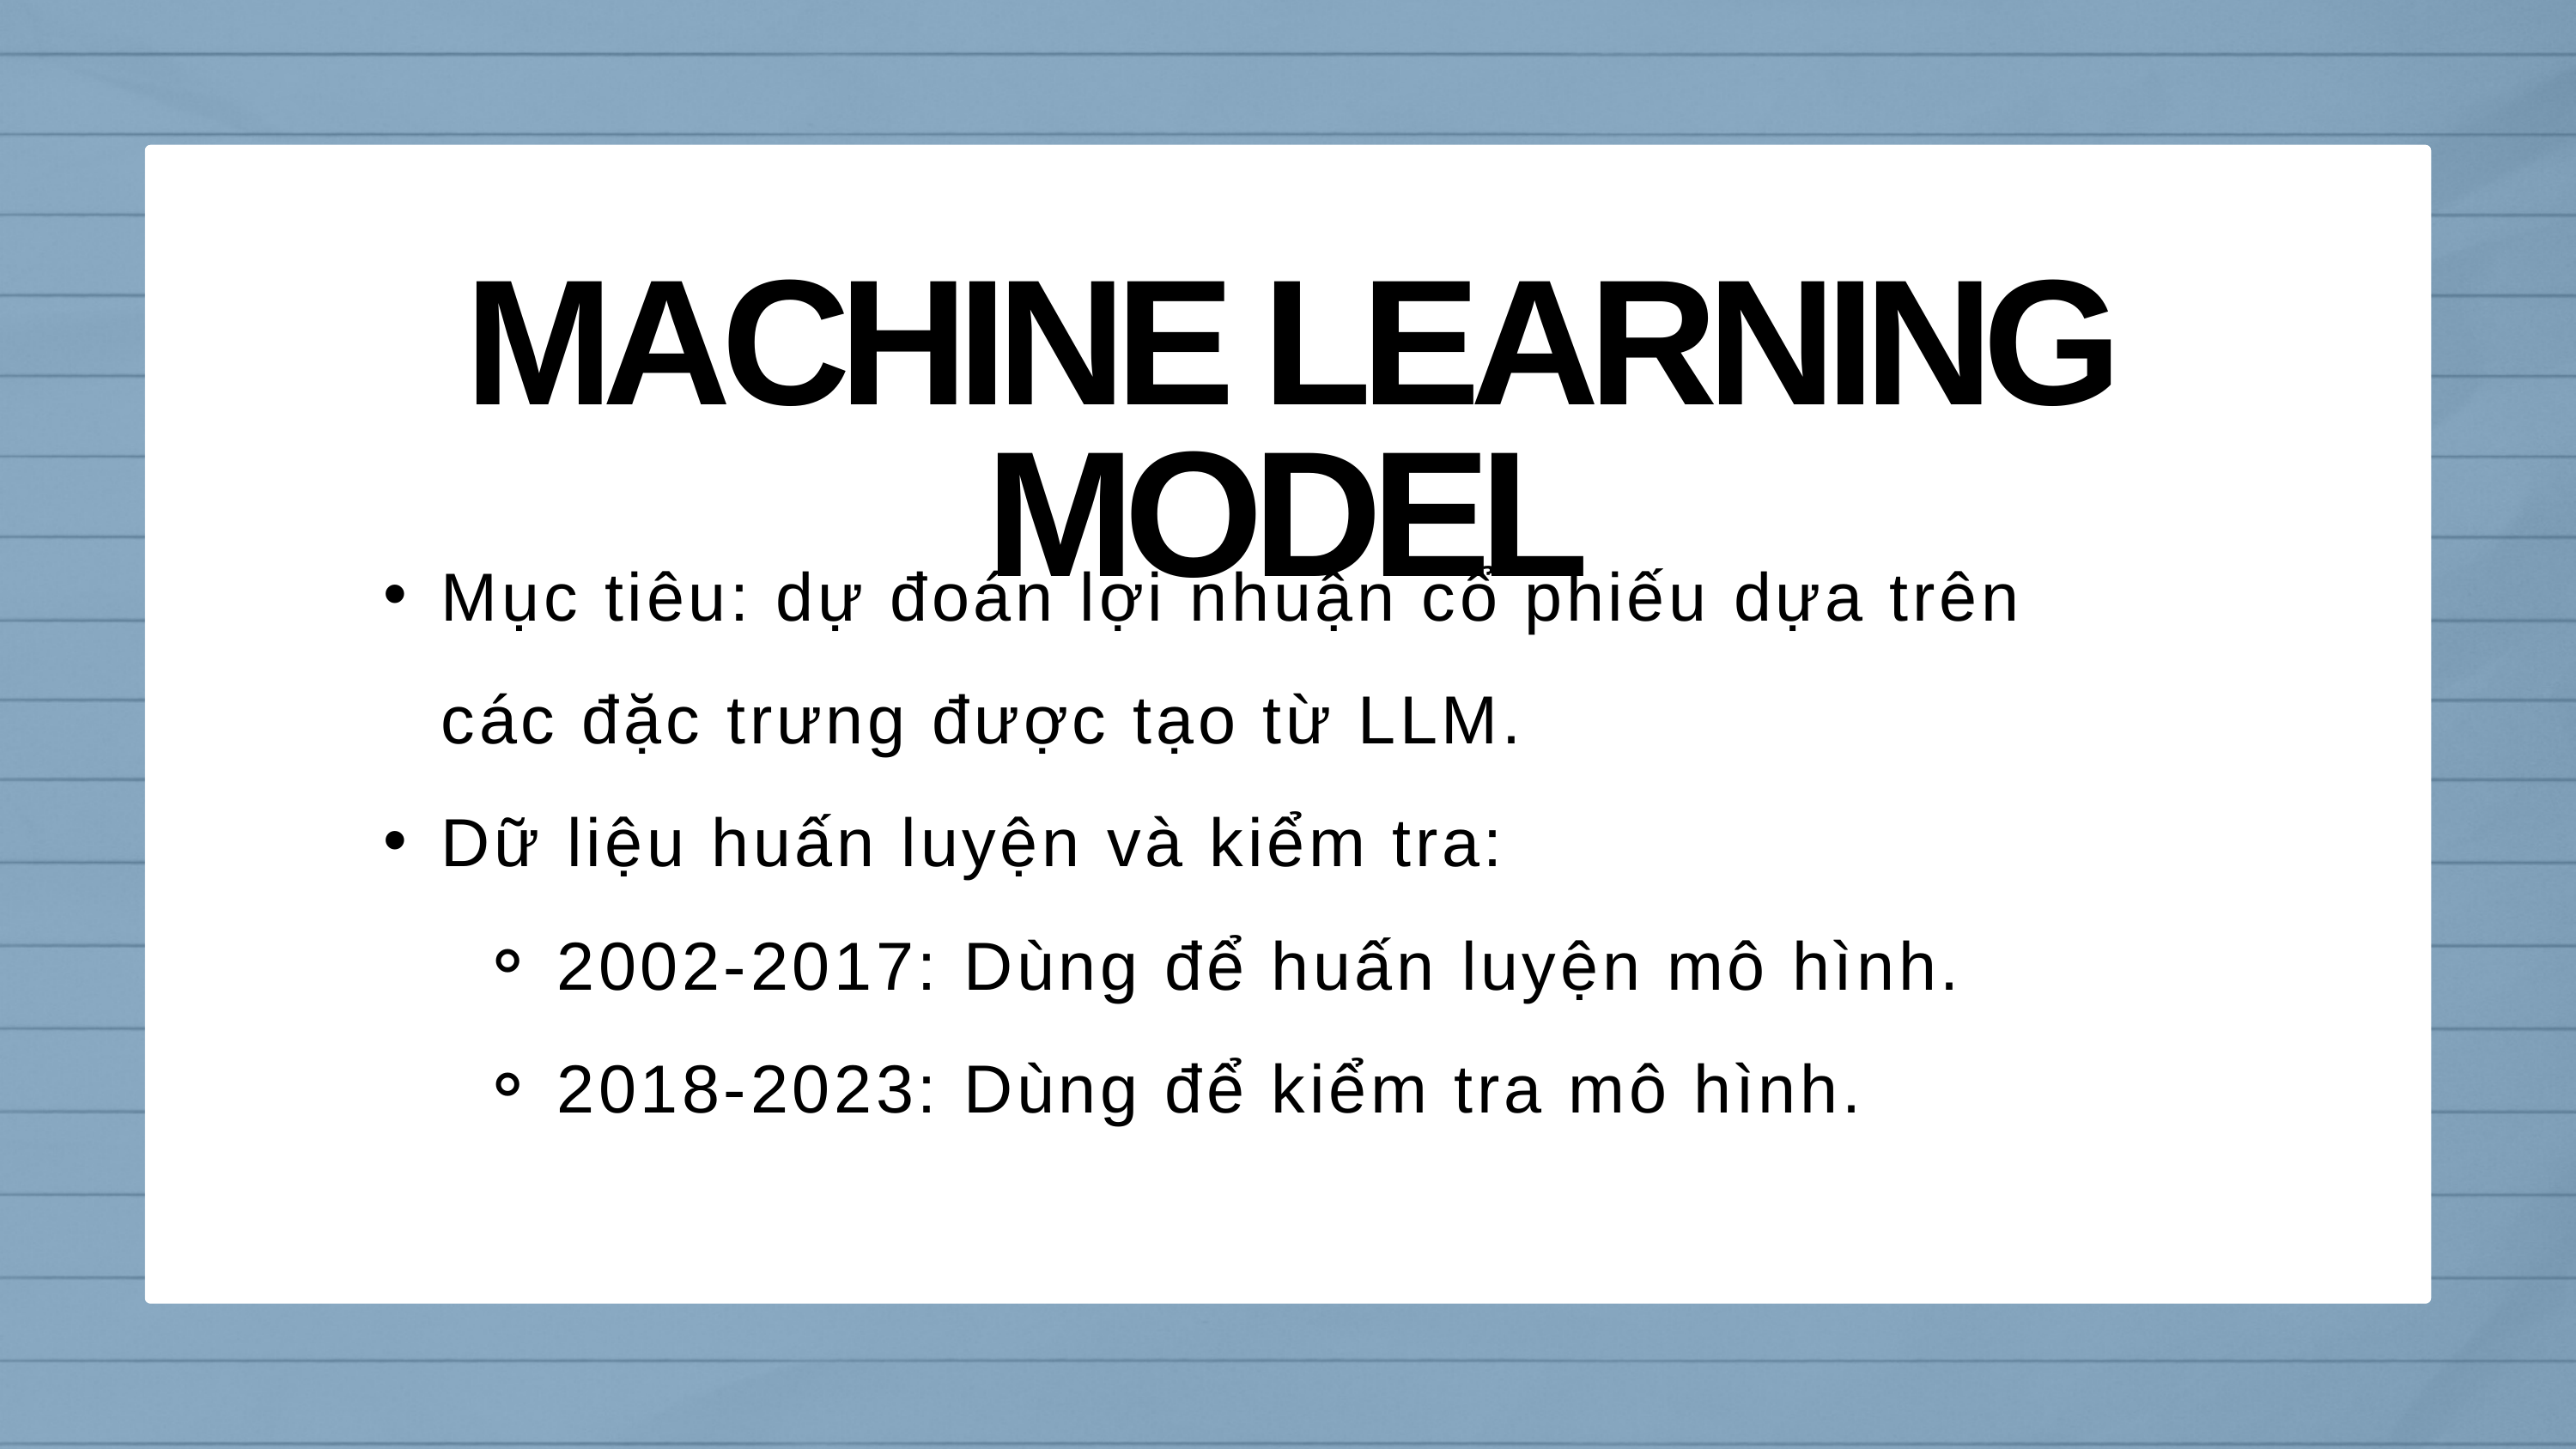

MACHINE LEARNING MODEL
Mục tiêu: dự đoán lợi nhuận cổ phiếu dựa trên các đặc trưng được tạo từ LLM.
Dữ liệu huấn luyện và kiểm tra:
2002-2017: Dùng để huấn luyện mô hình.
2018-2023: Dùng để kiểm tra mô hình.